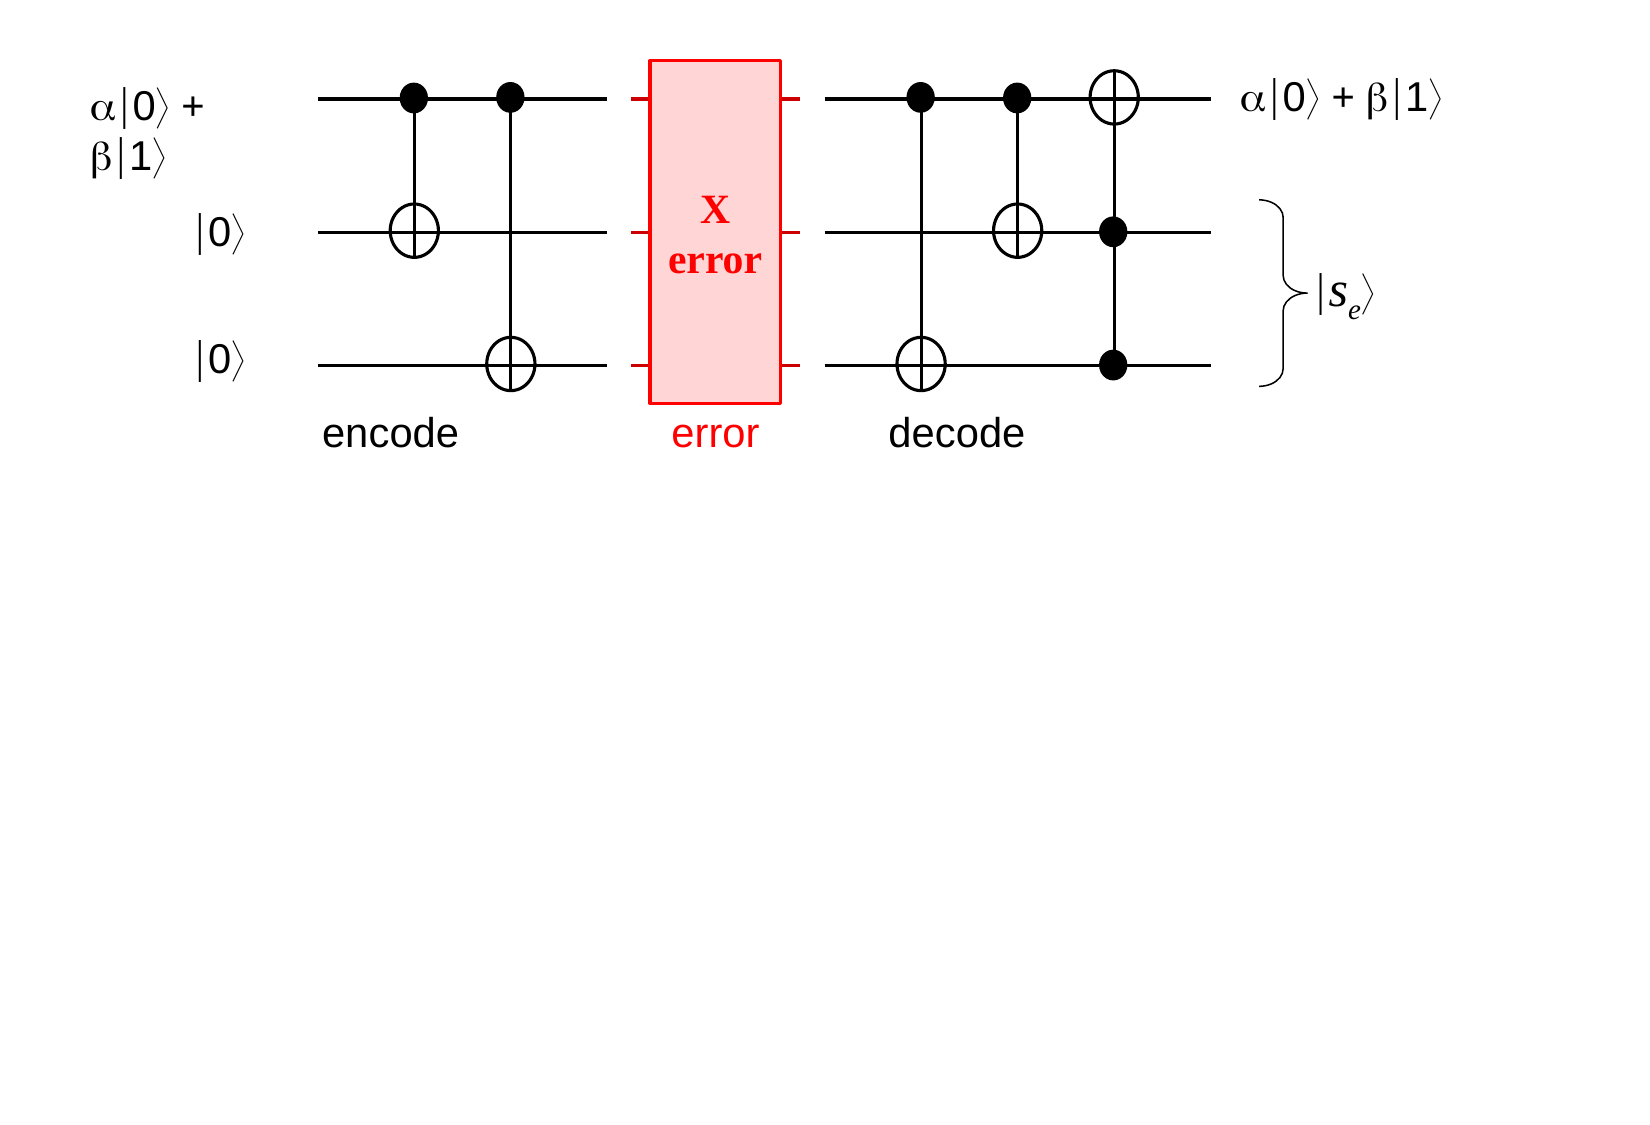

X error
α|0〉 + β|1〉

α|0〉 + β|1〉

|0〉

|se〉
|0〉

encode
error
decode